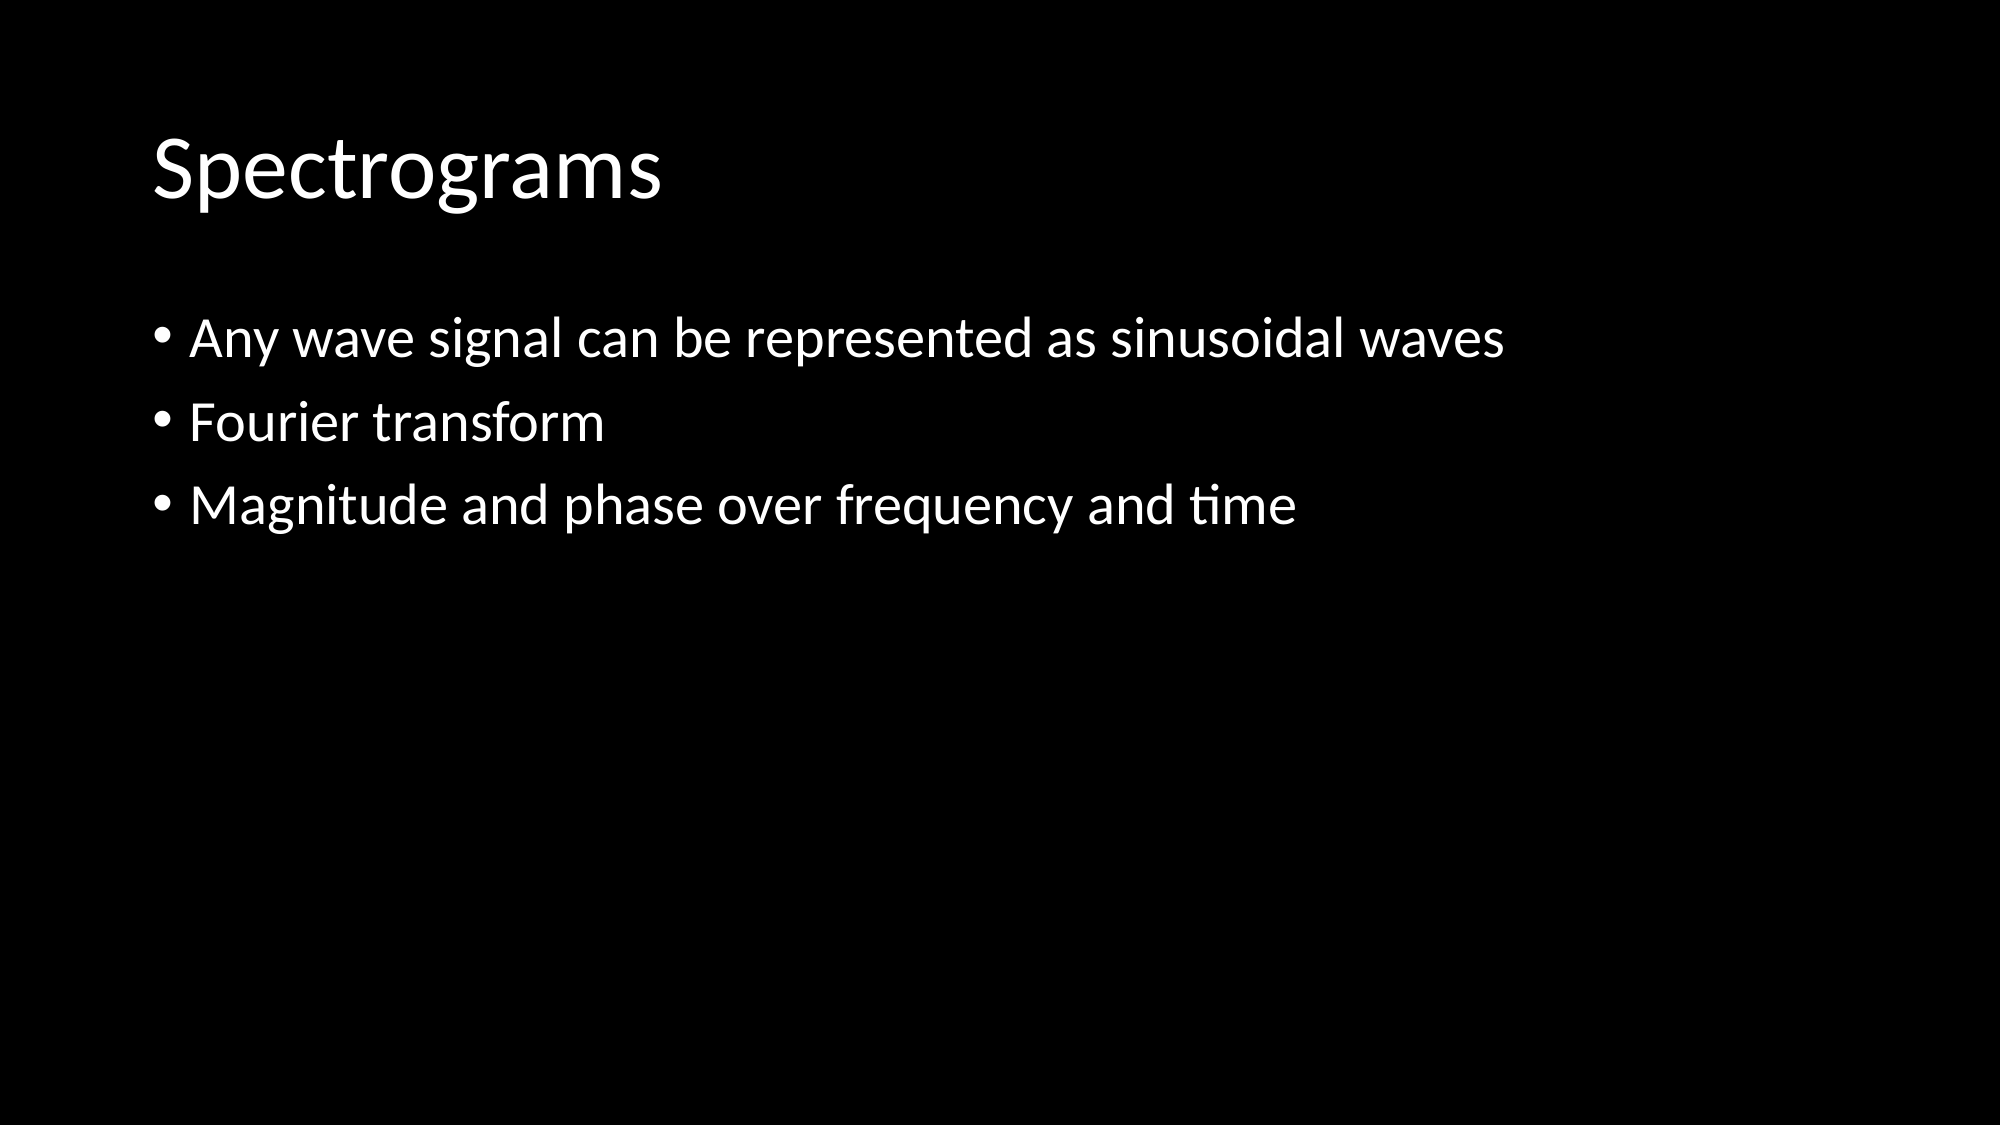

# Spectrograms
Any wave signal can be represented as sinusoidal waves
Fourier transform
Magnitude and phase over frequency and time